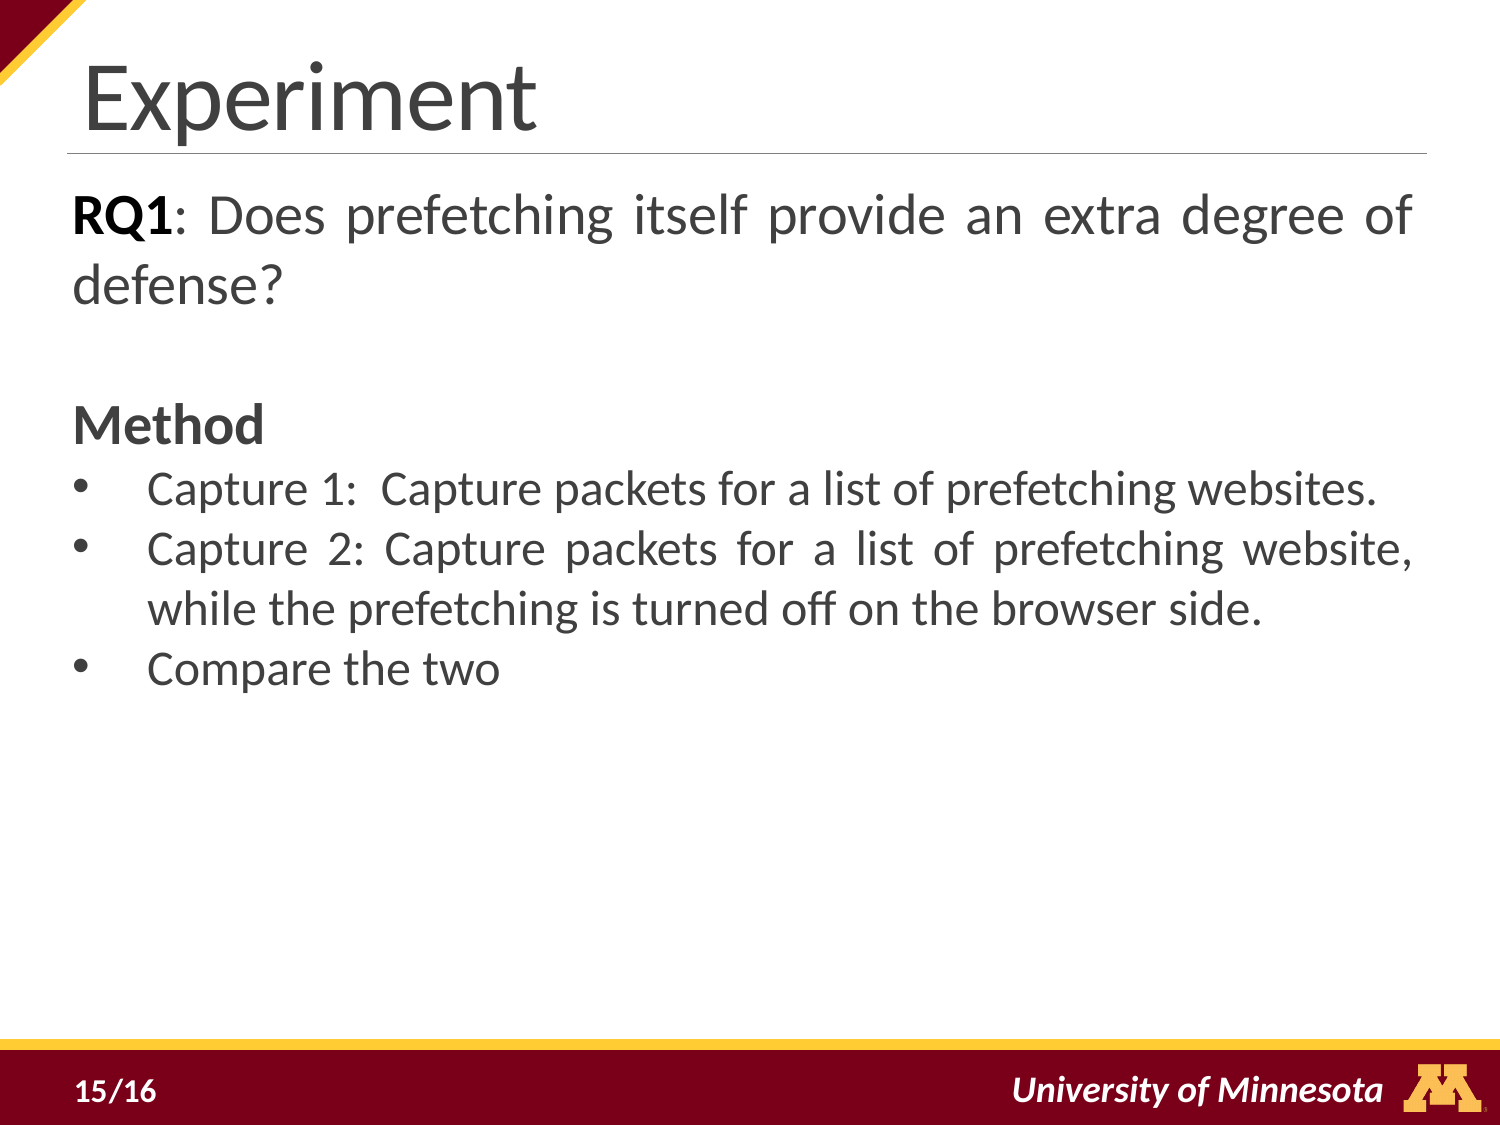

Experiment
RQ1: Does prefetching itself provide an extra degree of defense?

Method
Capture 1:  Capture packets for a list of prefetching websites.
Capture 2: Capture packets for a list of prefetching website, while the prefetching is turned off on the browser side.
Compare the two

15